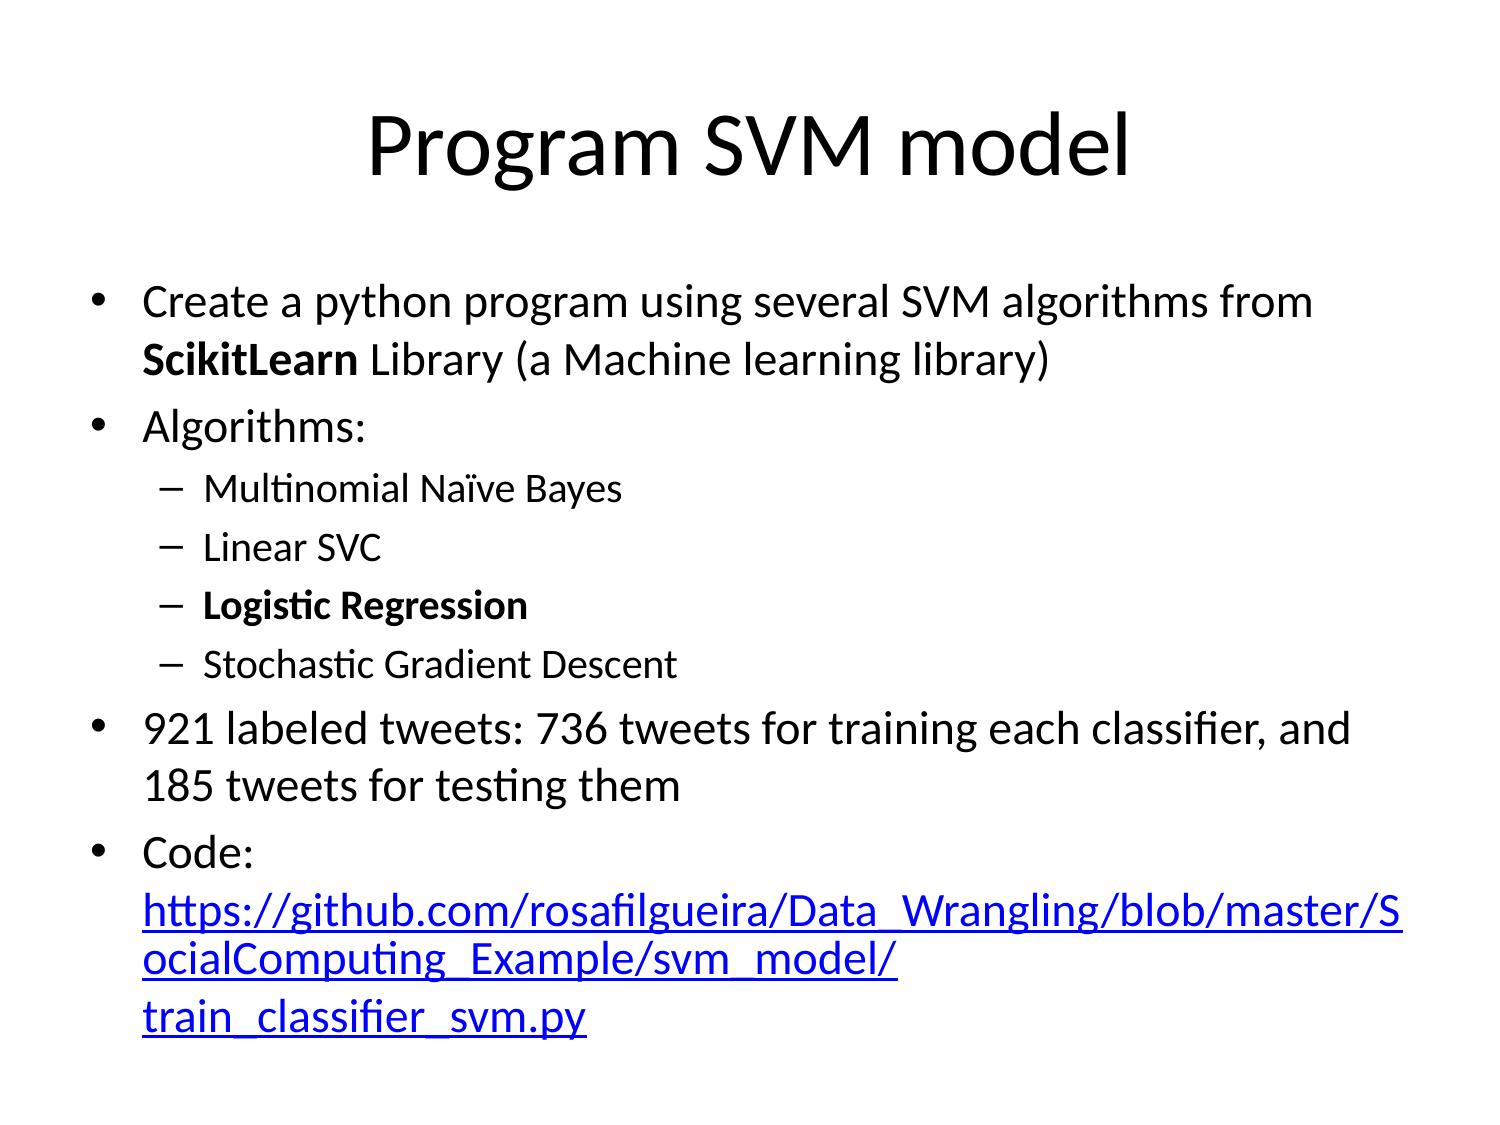

# Program SVM model
Create a python program using several SVM algorithms from ScikitLearn Library (a Machine learning library)
Algorithms:
Multinomial Naïve Bayes
Linear SVC
Logistic Regression
Stochastic Gradient Descent
921 labeled tweets: 736 tweets for training each classifier, and 185 tweets for testing them
Code: https://github.com/rosafilgueira/Data_Wrangling/blob/master/SocialComputing_Example/svm_model/train_classifier_svm.py